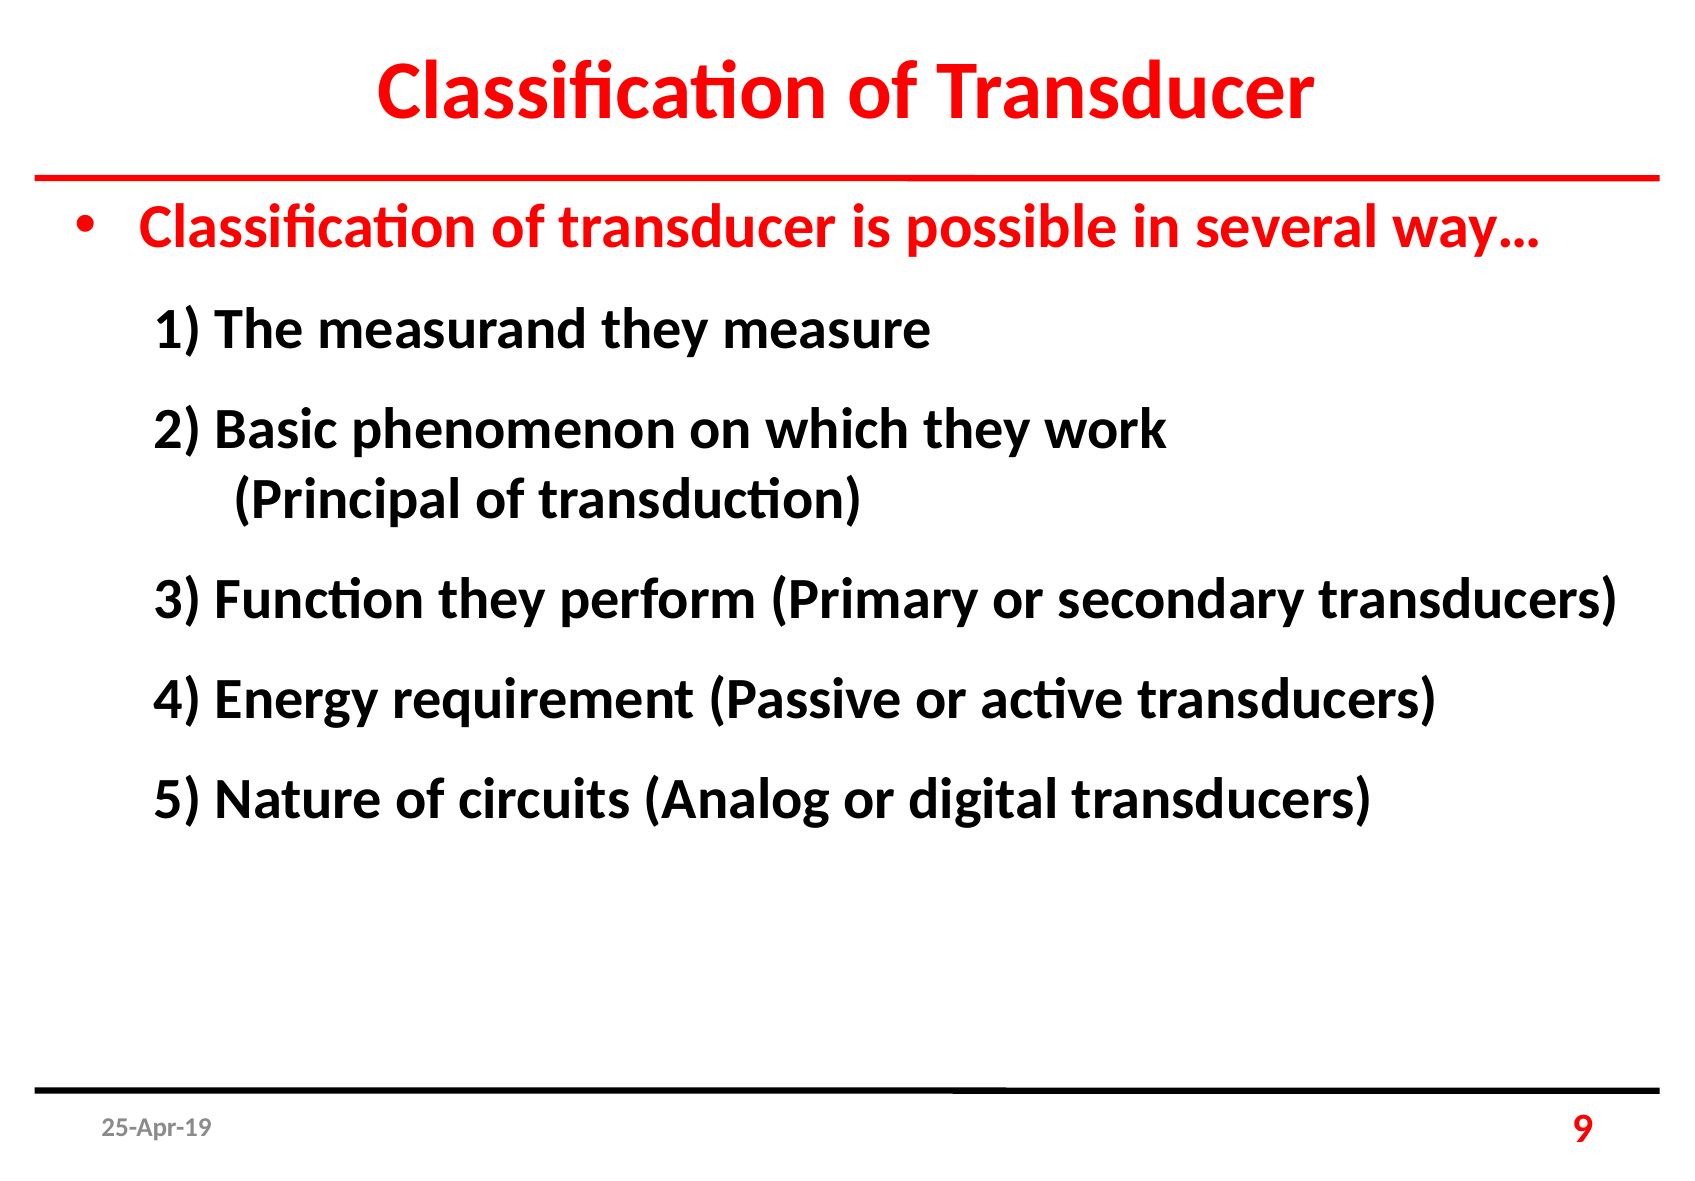

Classification of Transducer
   Classification of transducer is possible in several way…

      1) The measurand they measure

      2) Basic phenomenon on which they work
            (Principal of transduction)

      3) Function they perform (Primary or secondary transducers)

      4) Energy requirement (Passive or active transducers)

      5) Nature of circuits (Analog or digital transducers)

25-Apr-19
9